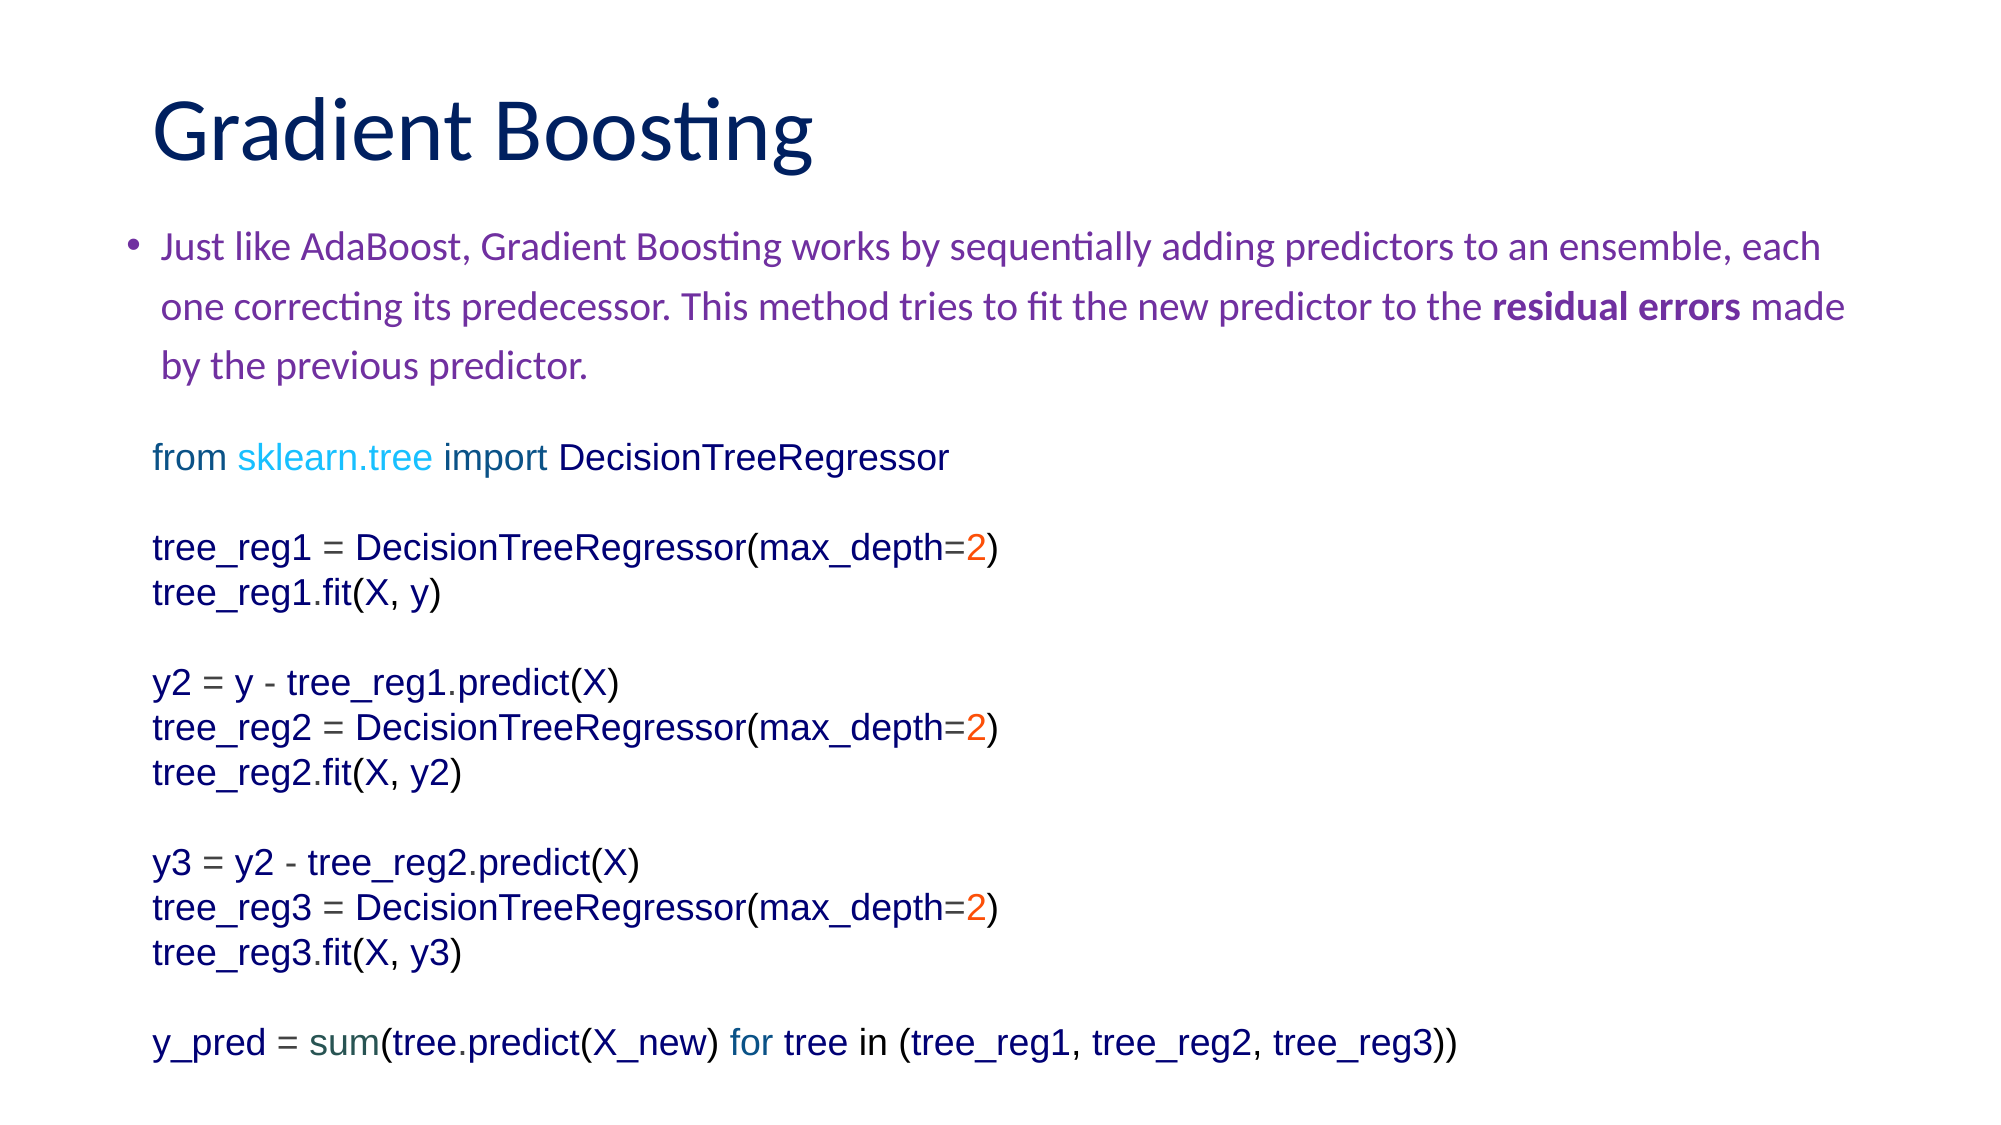

# Gradient Boosting
Just like AdaBoost, Gradient Boosting works by sequentially adding predictors to an ensemble, each one correcting its predecessor. This method tries to fit the new predictor to the residual errors made by the previous predictor.
from sklearn.tree import DecisionTreeRegressor

tree_reg1 = DecisionTreeRegressor(max_depth=2)
tree_reg1.fit(X, y)

y2 = y - tree_reg1.predict(X)
tree_reg2 = DecisionTreeRegressor(max_depth=2)
tree_reg2.fit(X, y2)

y3 = y2 - tree_reg2.predict(X)
tree_reg3 = DecisionTreeRegressor(max_depth=2)
tree_reg3.fit(X, y3)

y_pred = sum(tree.predict(X_new) for tree in (tree_reg1, tree_reg2, tree_reg3))